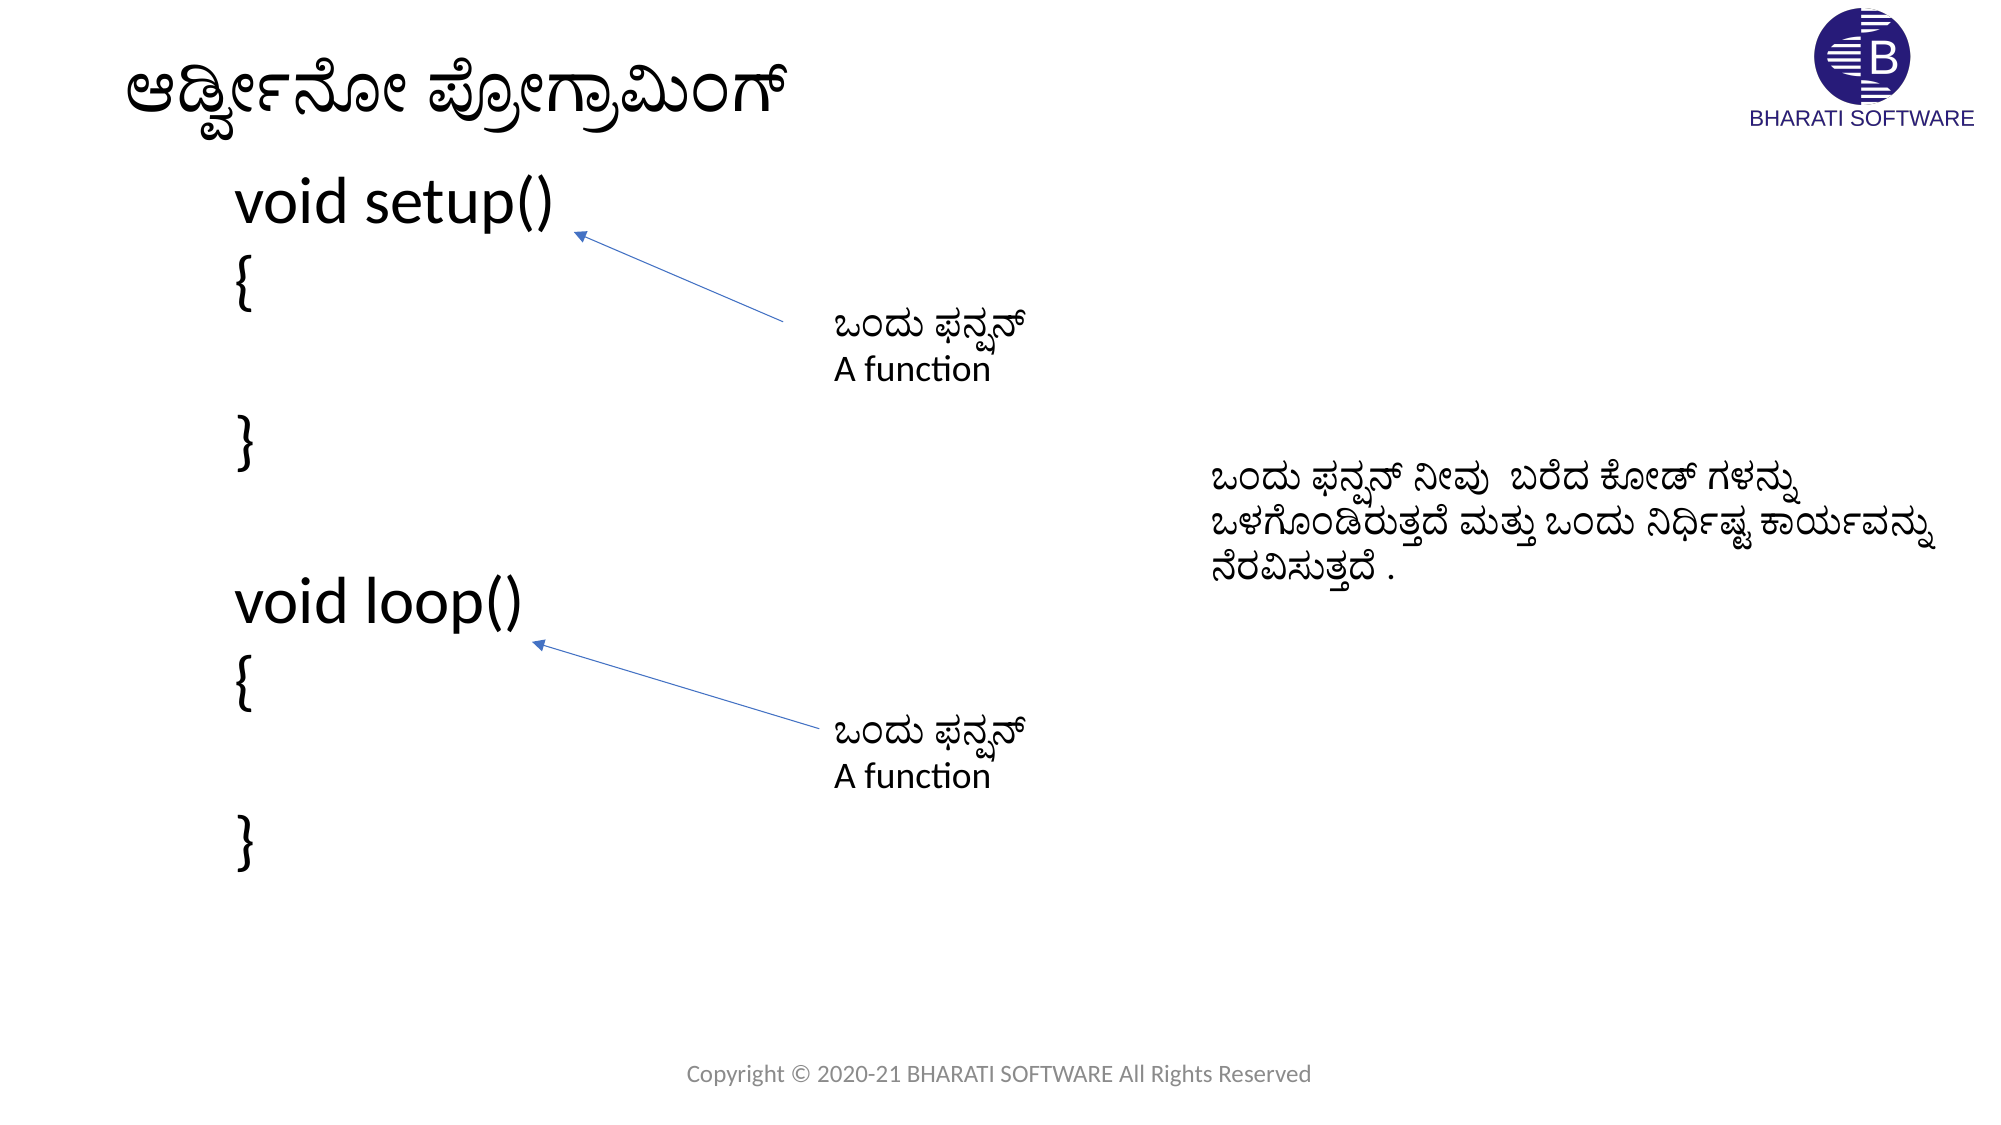

ಆರ್ಡ್ವೀನೋ ಪ್ರೋಗ್ರಾಮಿಂಗ್
void setup()
{

}

void loop()
{

}
ಒಂದು ಫನ್ಷನ್
A function
ಒಂದು ಫನ್ಷನ್ ನೀವು  ಬರೆದ ಕೋಡ್ ಗಳನ್ನು ಒಳಗೊಂಡಿರುತ್ತದೆ ಮತ್ತು ಒಂದು ನಿರ್ಧಿಷ್ಟ ಕಾರ್ಯವನ್ನು ನೆರವಿಸುತ್ತದೆ .
ಒಂದು ಫನ್ಷನ್
A function
Copyright © 2020-21 BHARATI SOFTWARE All Rights Reserved